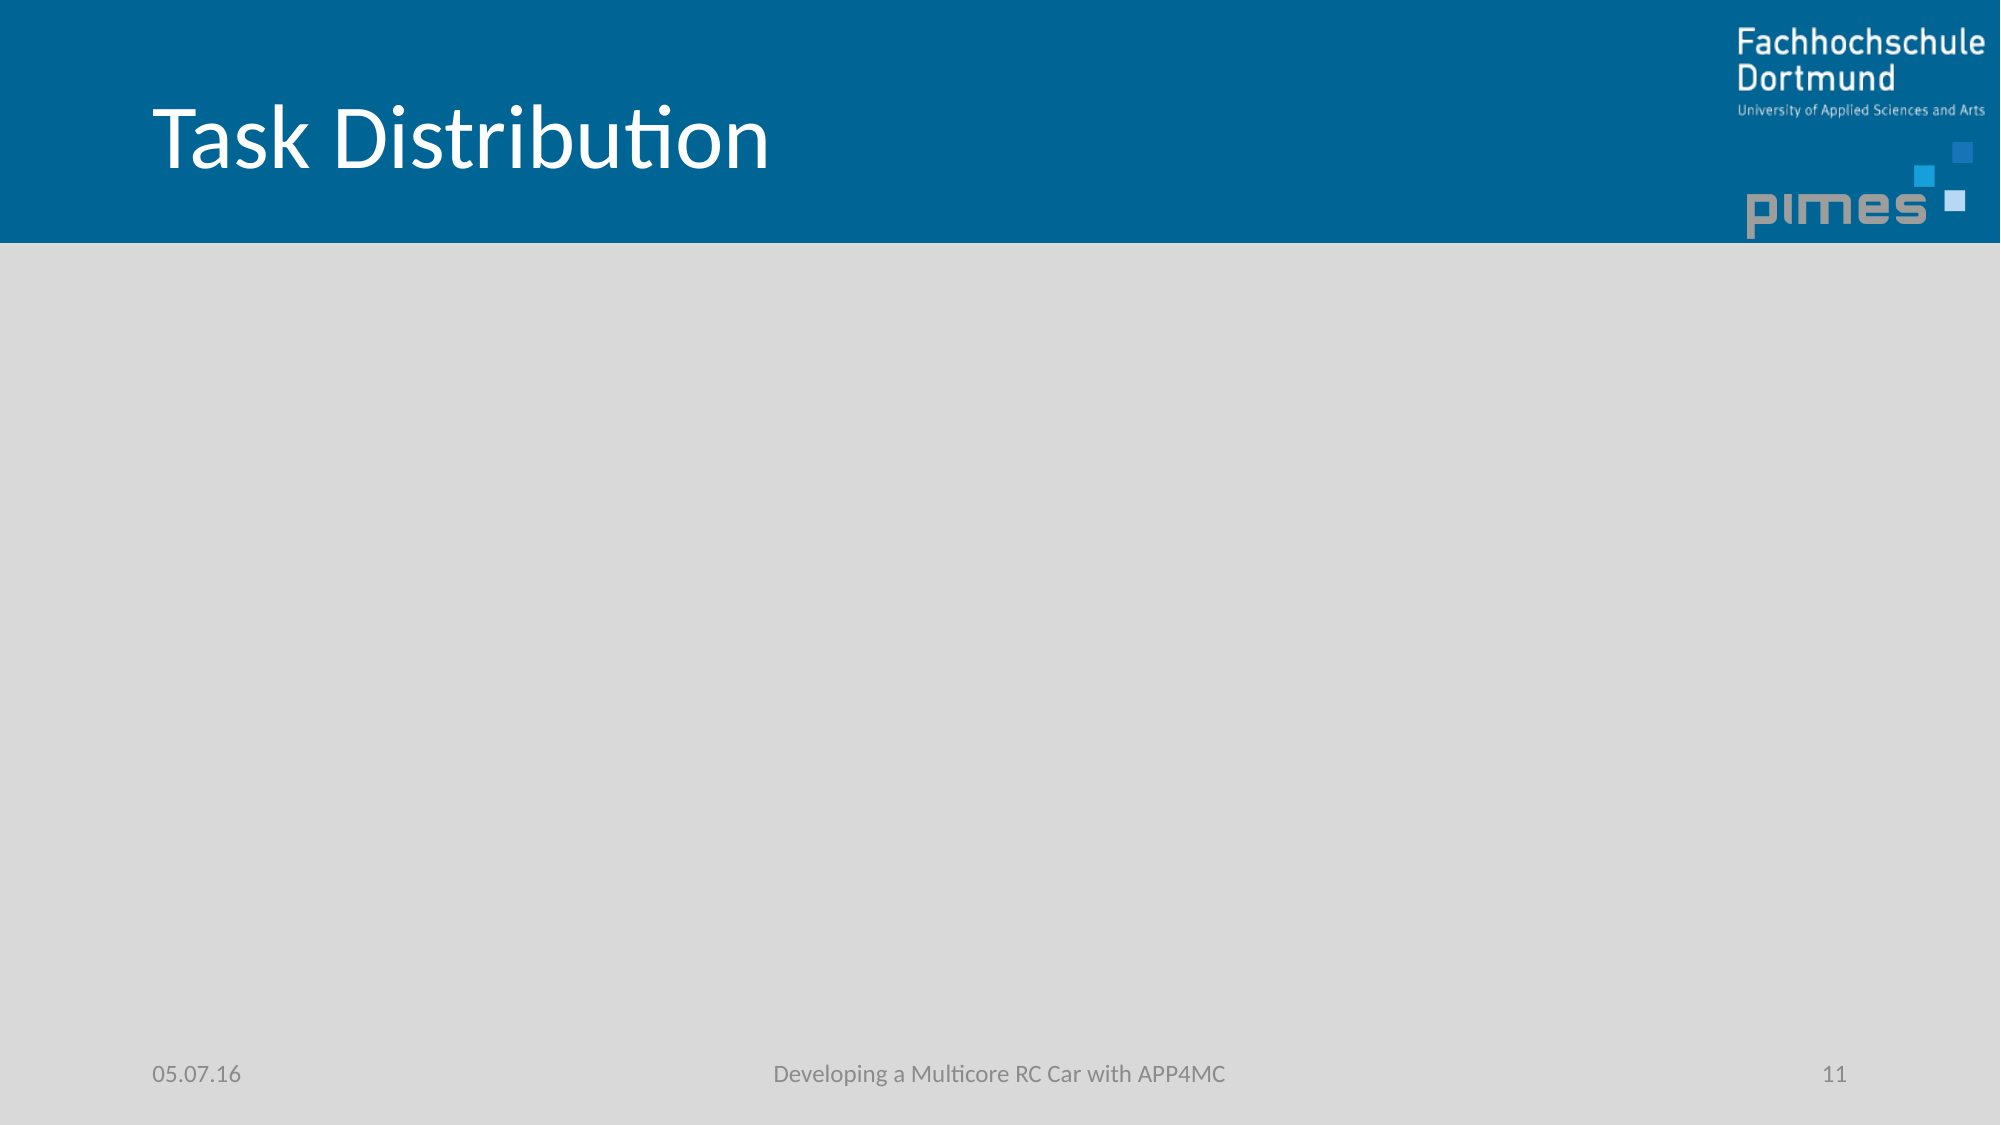

# Task Distribution

05.07.16
Developing a Multicore RC Car with APP4MC
11